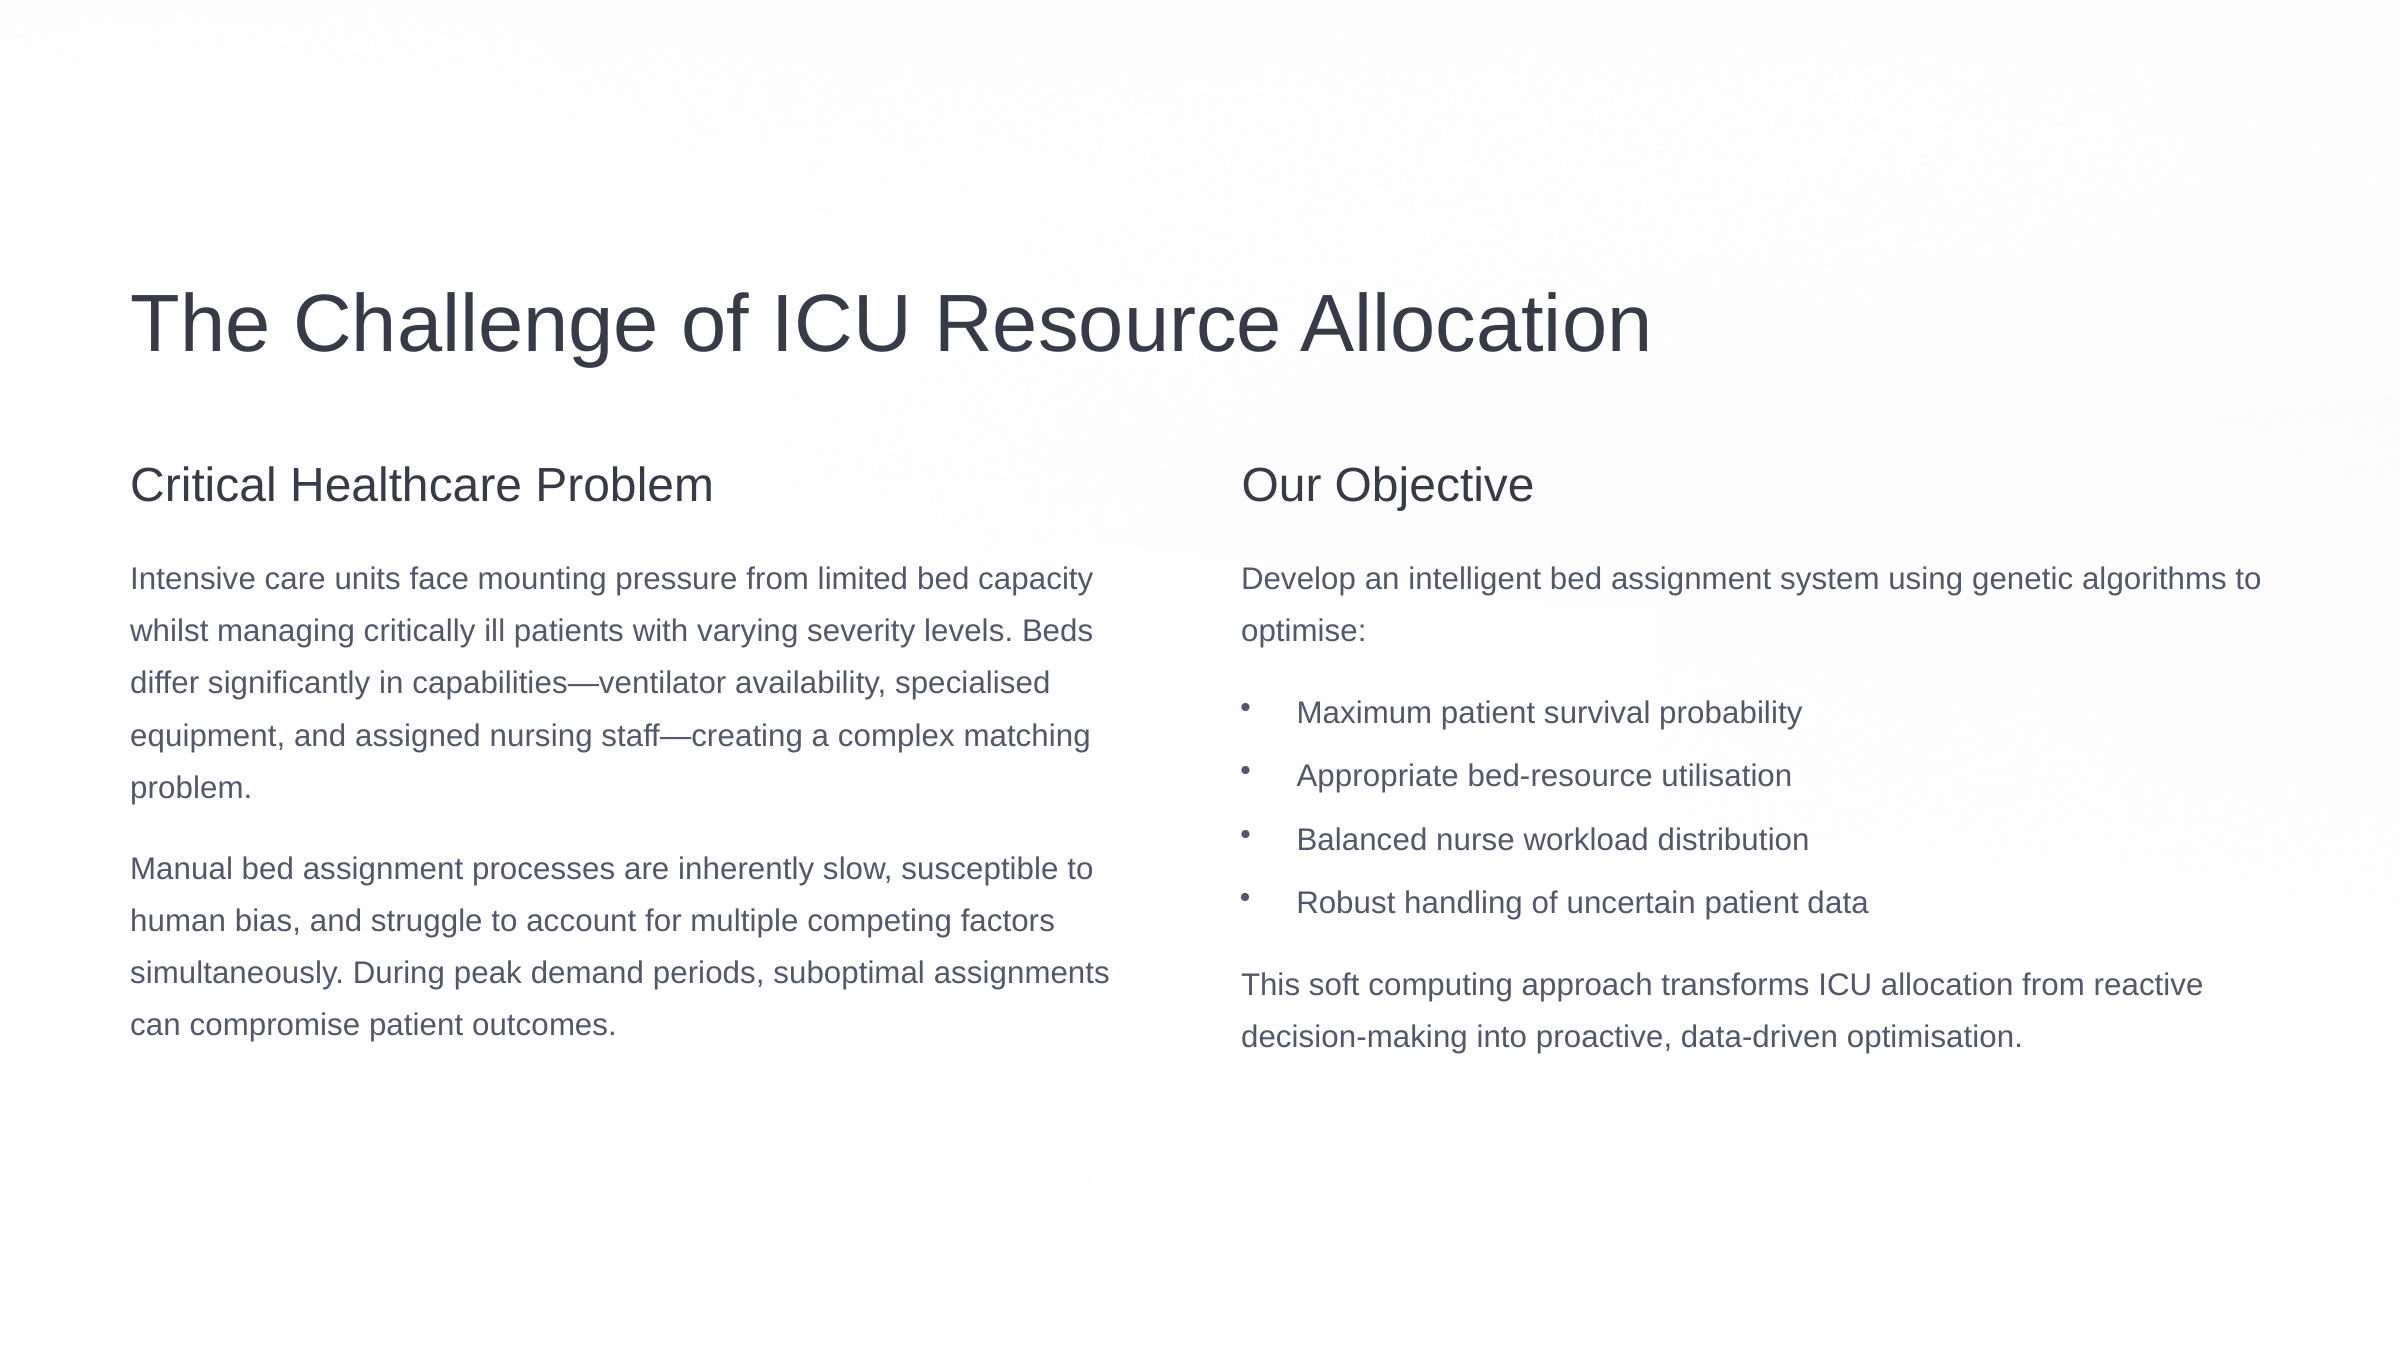

The Challenge of ICU Resource Allocation
Critical Healthcare Problem
Our Objective
Intensive care units face mounting pressure from limited bed capacity whilst managing critically ill patients with varying severity levels. Beds differ significantly in capabilities—ventilator availability, specialised equipment, and assigned nursing staff—creating a complex matching problem.
Develop an intelligent bed assignment system using genetic algorithms to optimise:
Maximum patient survival probability
Appropriate bed-resource utilisation
Balanced nurse workload distribution
Manual bed assignment processes are inherently slow, susceptible to human bias, and struggle to account for multiple competing factors simultaneously. During peak demand periods, suboptimal assignments can compromise patient outcomes.
Robust handling of uncertain patient data
This soft computing approach transforms ICU allocation from reactive decision-making into proactive, data-driven optimisation.